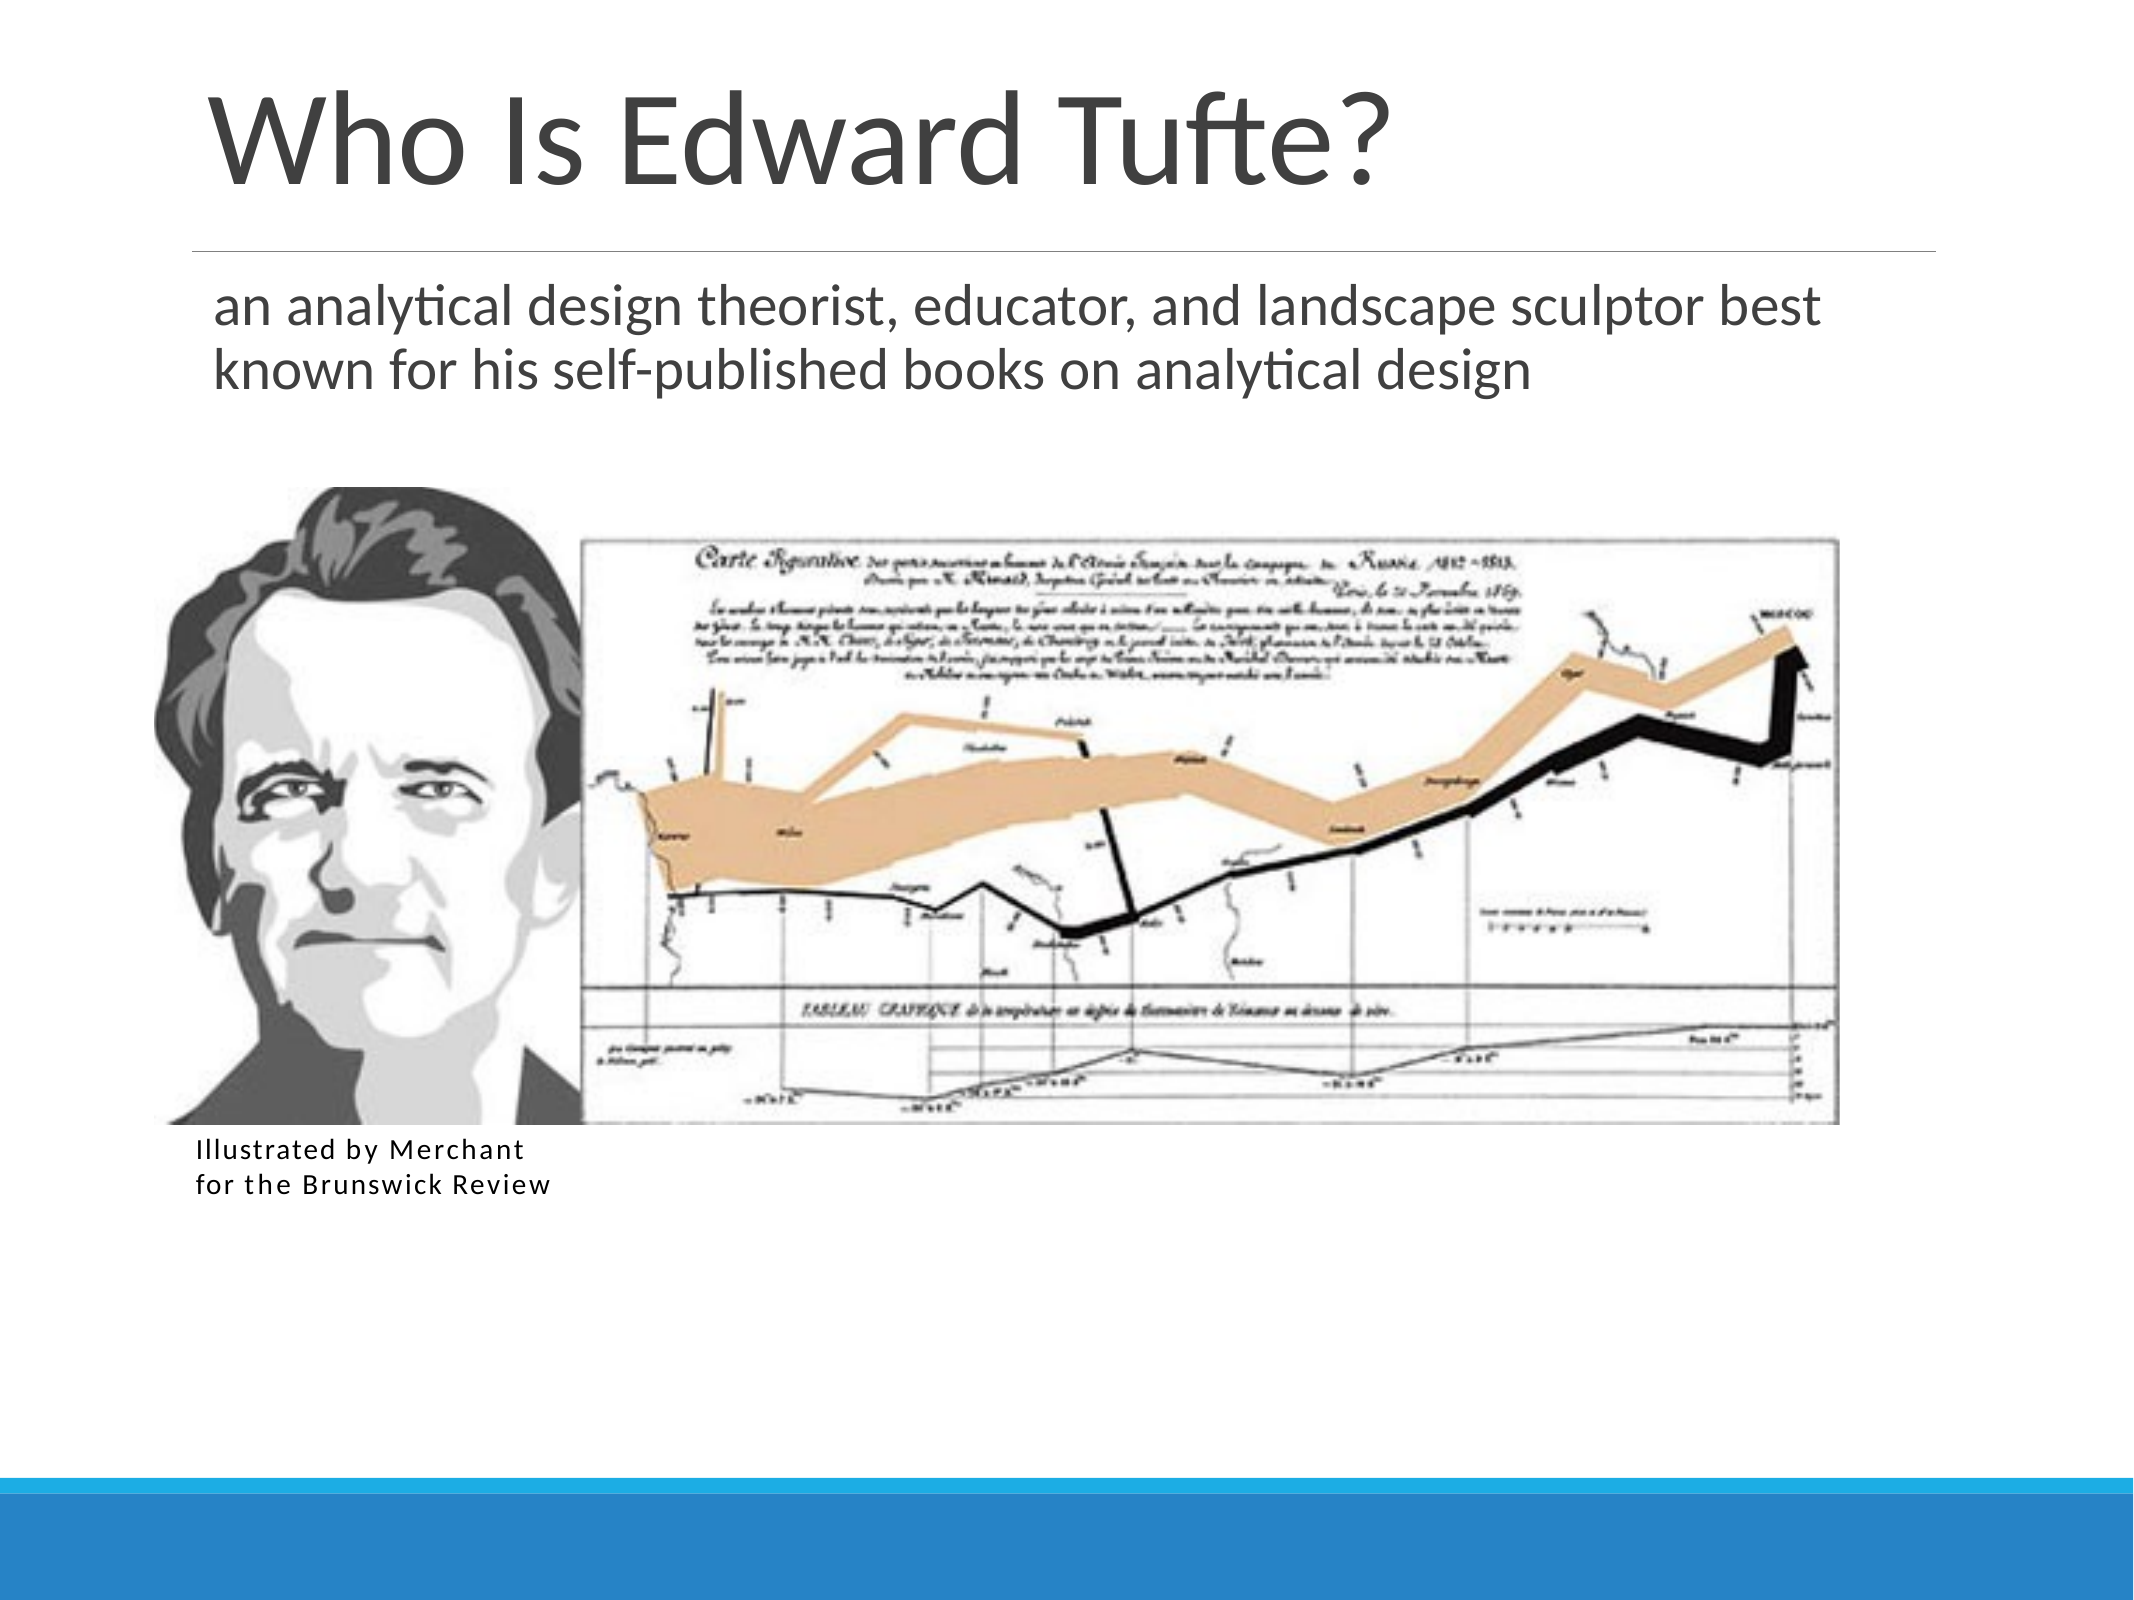

# Who Is Edward Tufte?
an analytical design theorist, educator, and landscape sculptor best known for his self-published books on analytical design

Illustrated by Merchant for the Brunswick Review